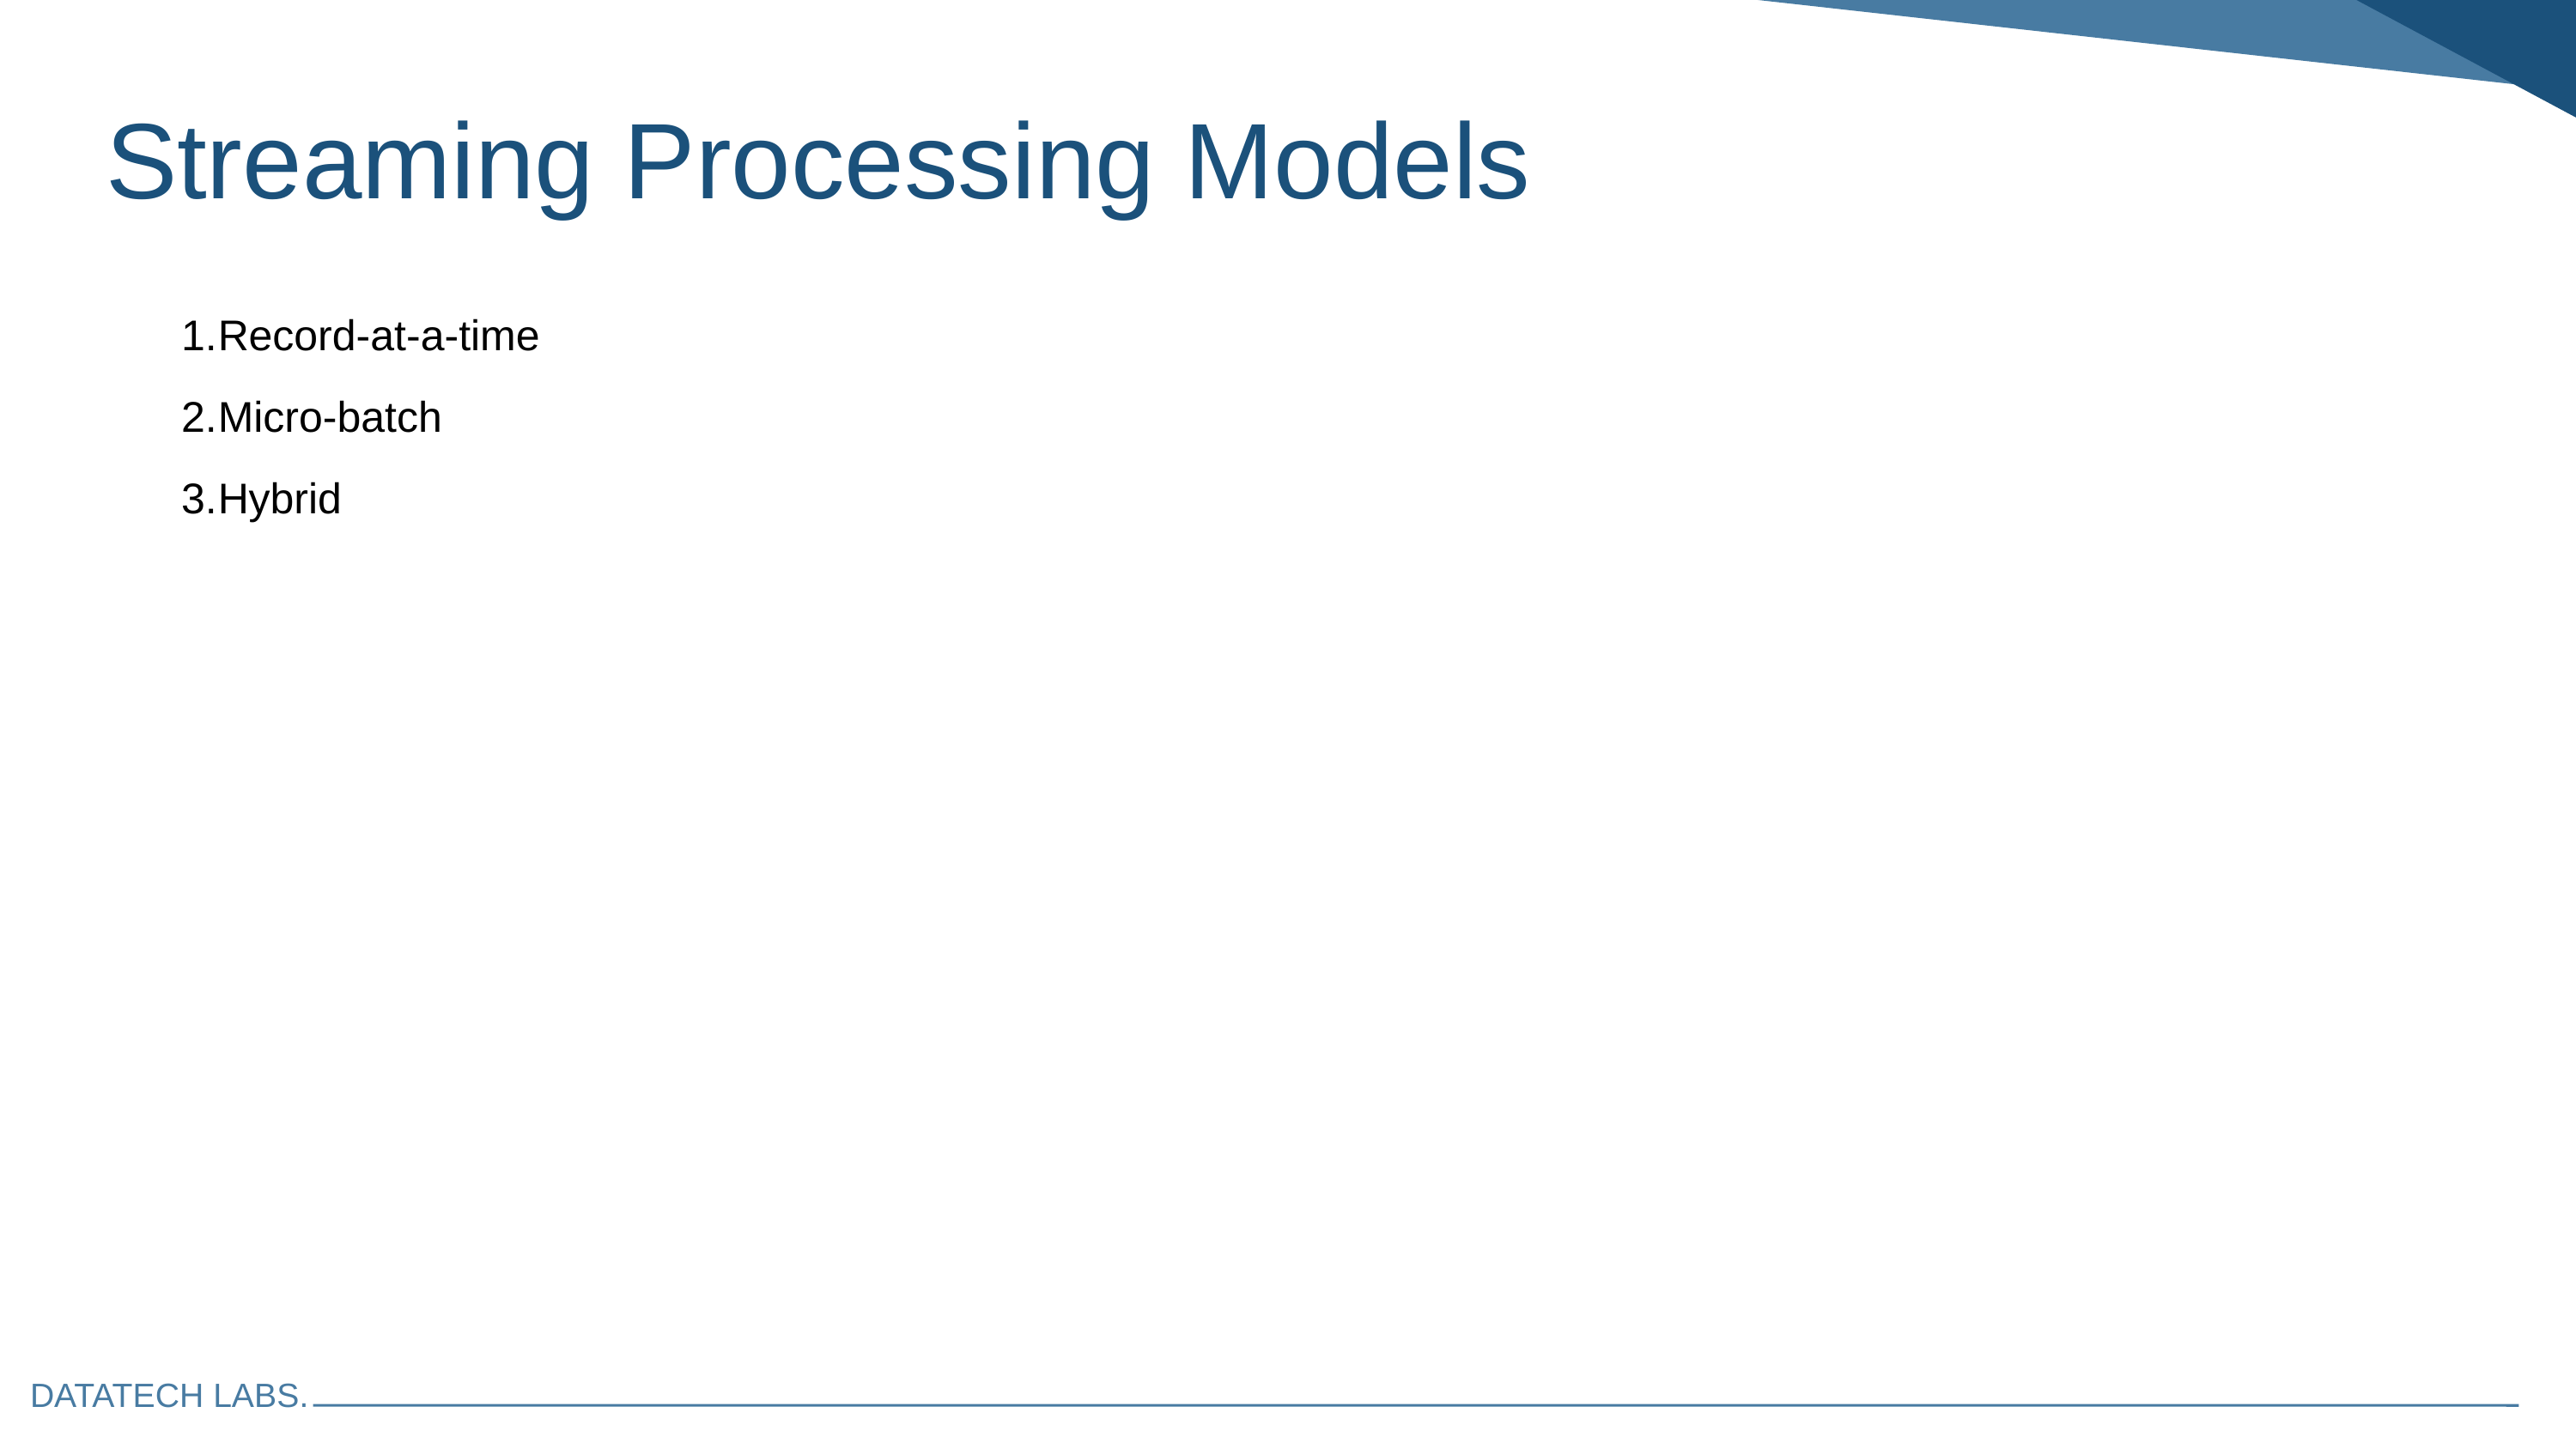

Streaming Processing Models
Record-at-a-time
Micro-batch
Hybrid
DATATECH LABS.